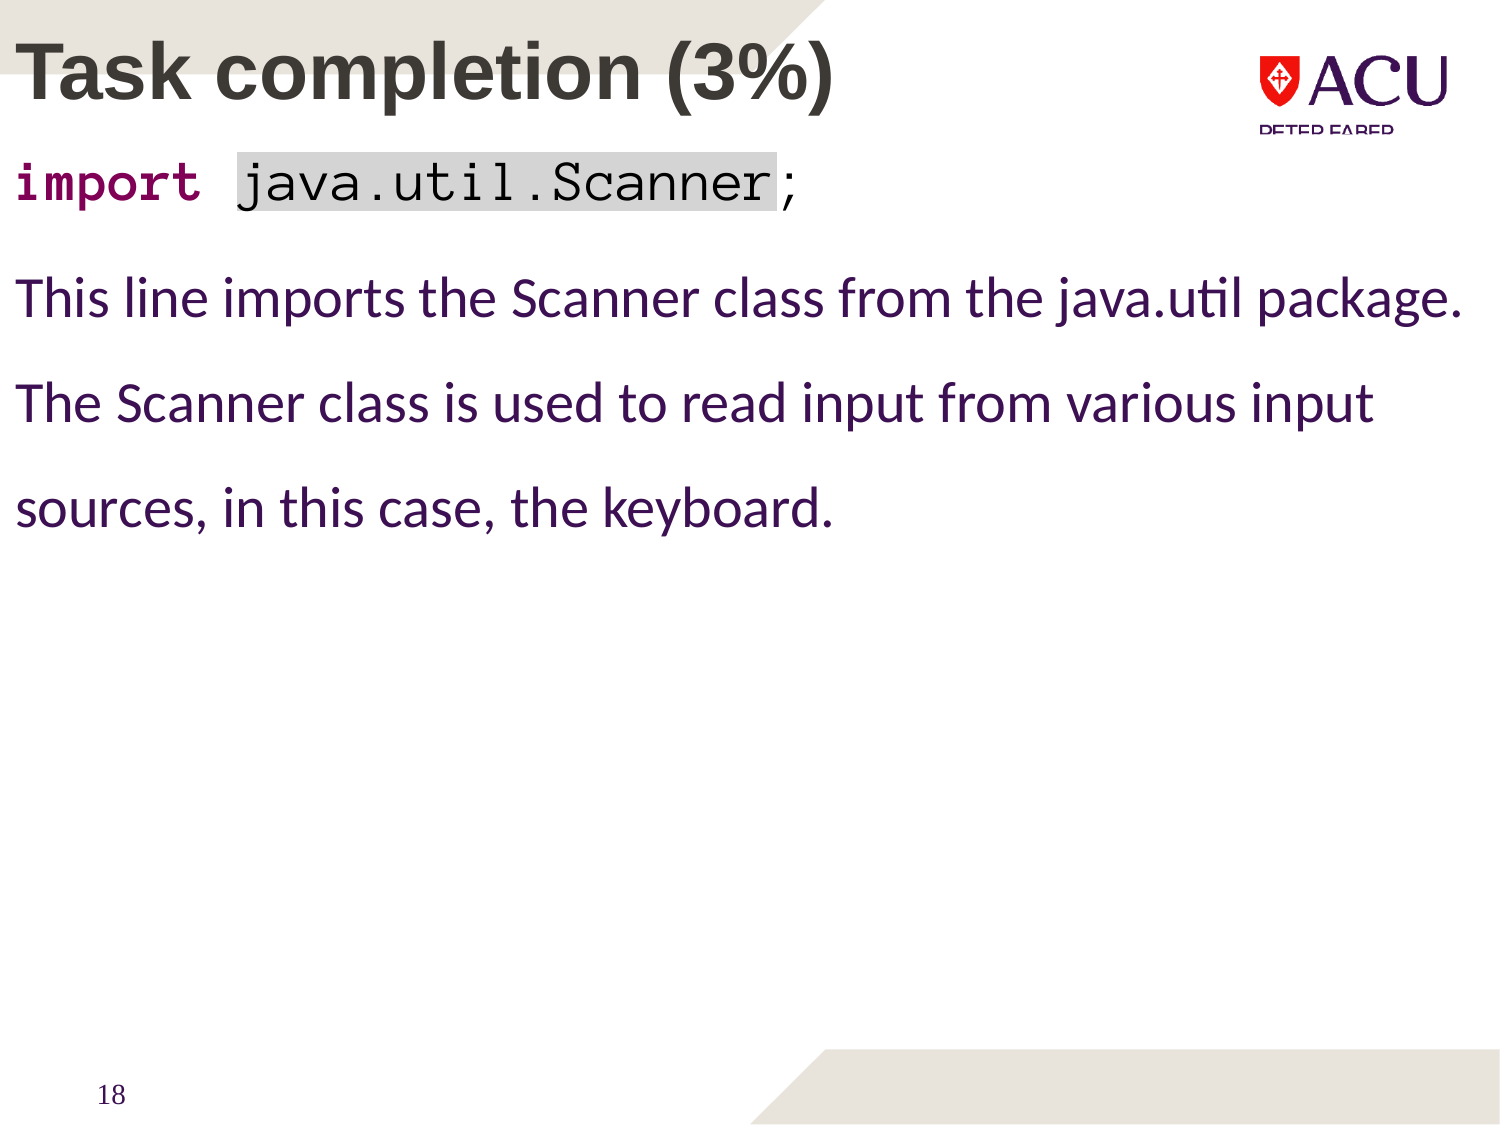

# Task completion (3%)
import java.util.Scanner;
This line imports the Scanner class from the java.util package. The Scanner class is used to read input from various input sources, in this case, the keyboard.
18